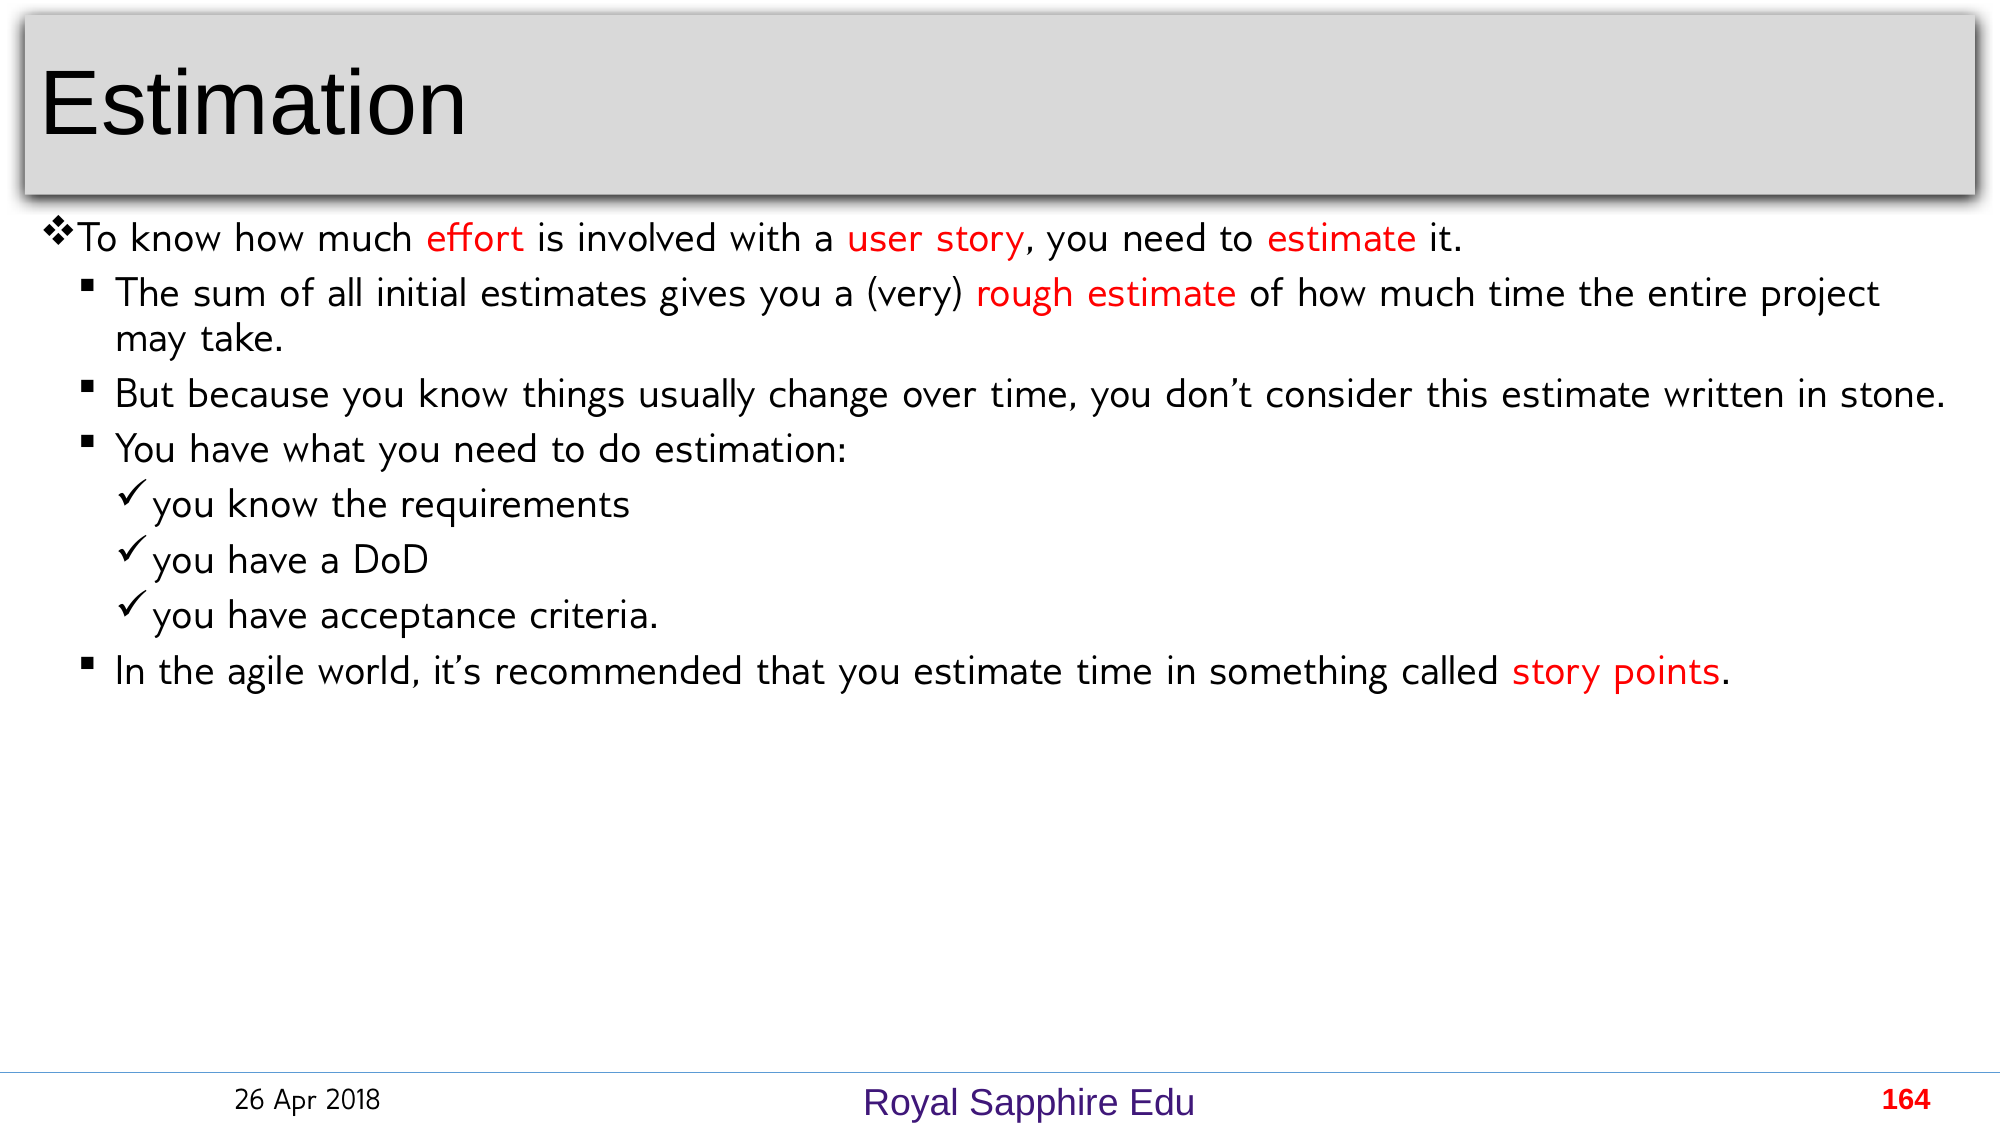

# Estimation
To know how much effort is involved with a user story, you need to estimate it.
The sum of all initial estimates gives you a (very) rough estimate of how much time the entire project may take.
But because you know things usually change over time, you don’t consider this estimate written in stone.
You have what you need to do estimation:
you know the requirements
you have a DoD
you have acceptance criteria.
In the agile world, it’s recommended that you estimate time in something called story points.
26 Apr 2018
164